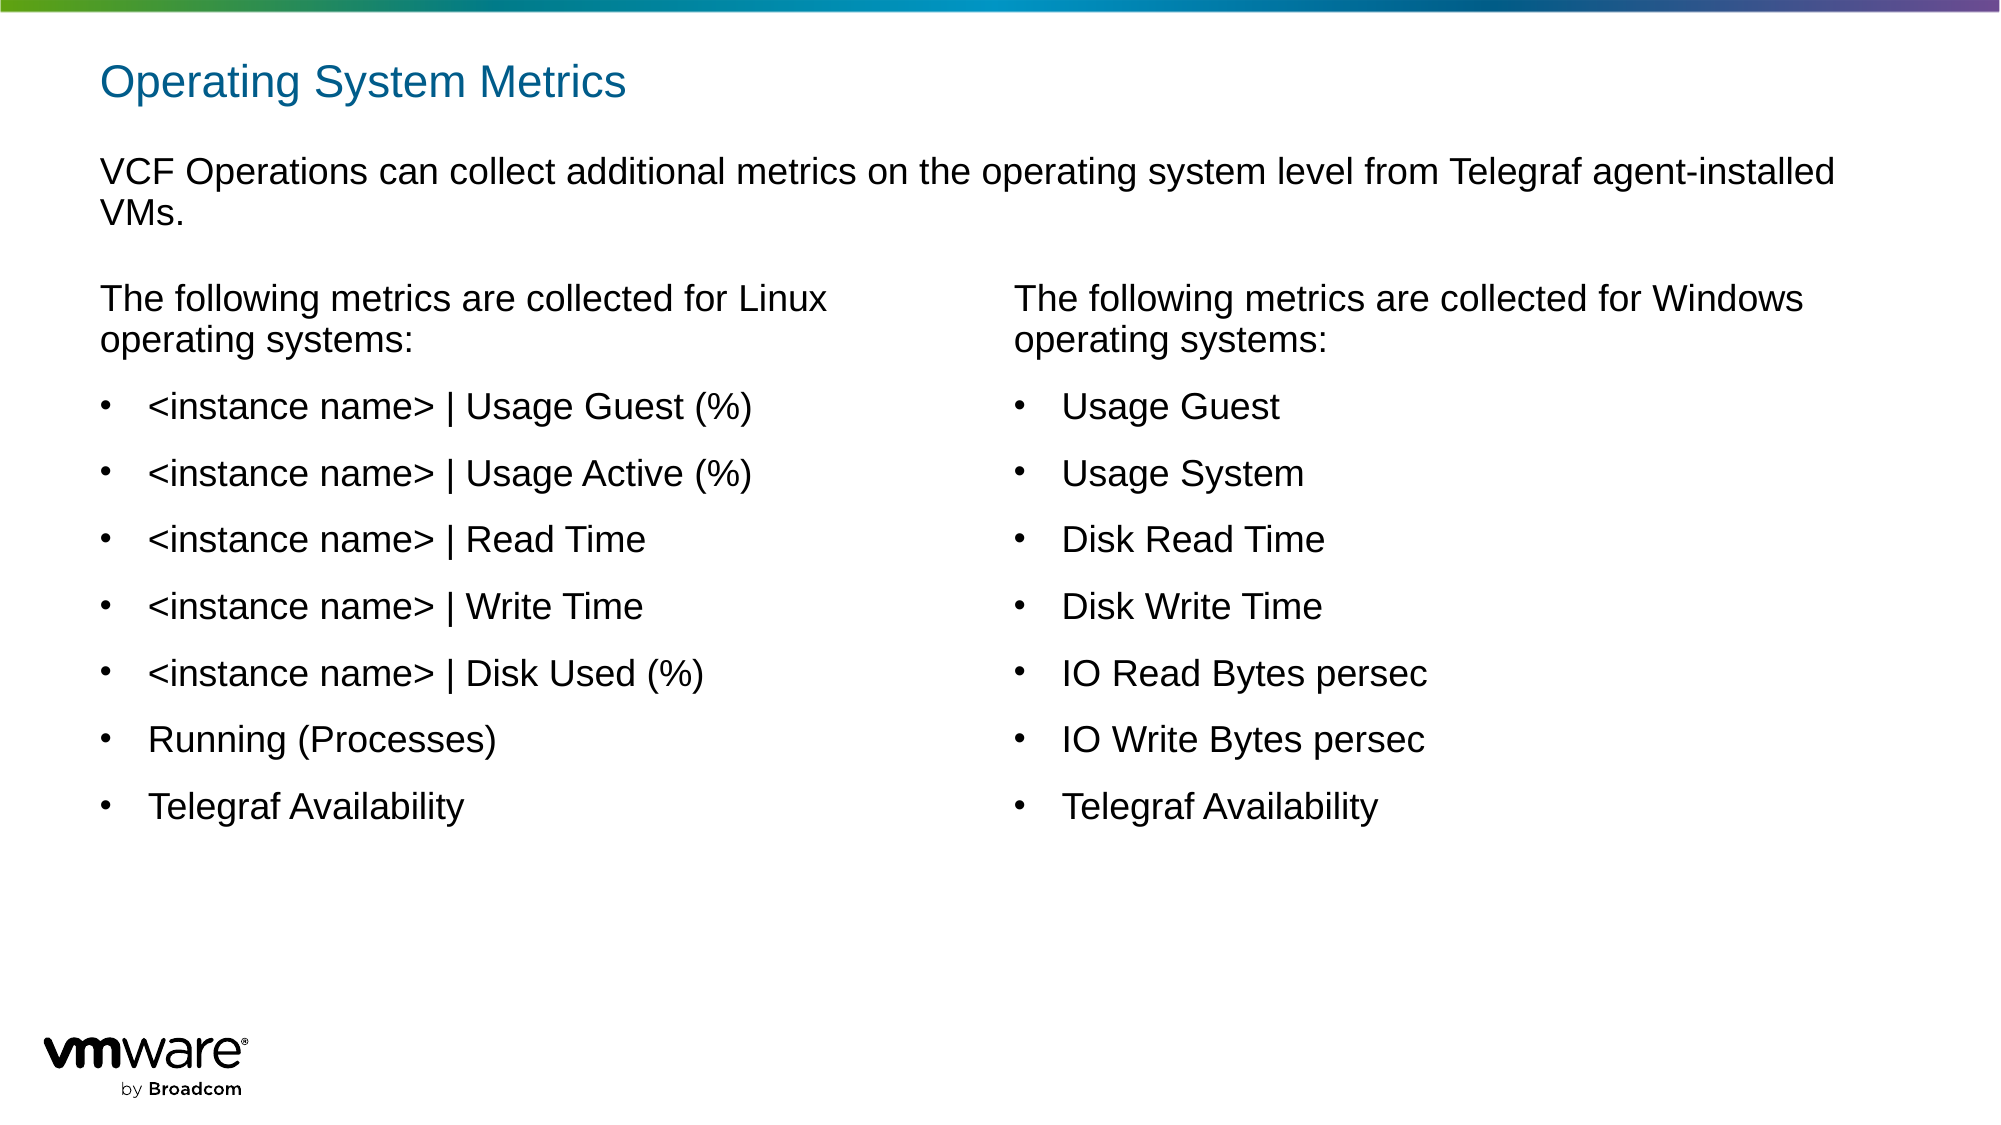

# Operating System Metrics
VCF Operations can collect additional metrics on the operating system level from Telegraf agent-installed VMs.
The following metrics are collected for Linux operating systems:
<instance name> | Usage Guest (%)
<instance name> | Usage Active (%)
<instance name> | Read Time
<instance name> | Write Time
<instance name> | Disk Used (%)
Running (Processes)
Telegraf Availability
The following metrics are collected for Windows operating systems:
Usage Guest
Usage System
Disk Read Time
Disk Write Time
IO Read Bytes persec
IO Write Bytes persec
Telegraf Availability